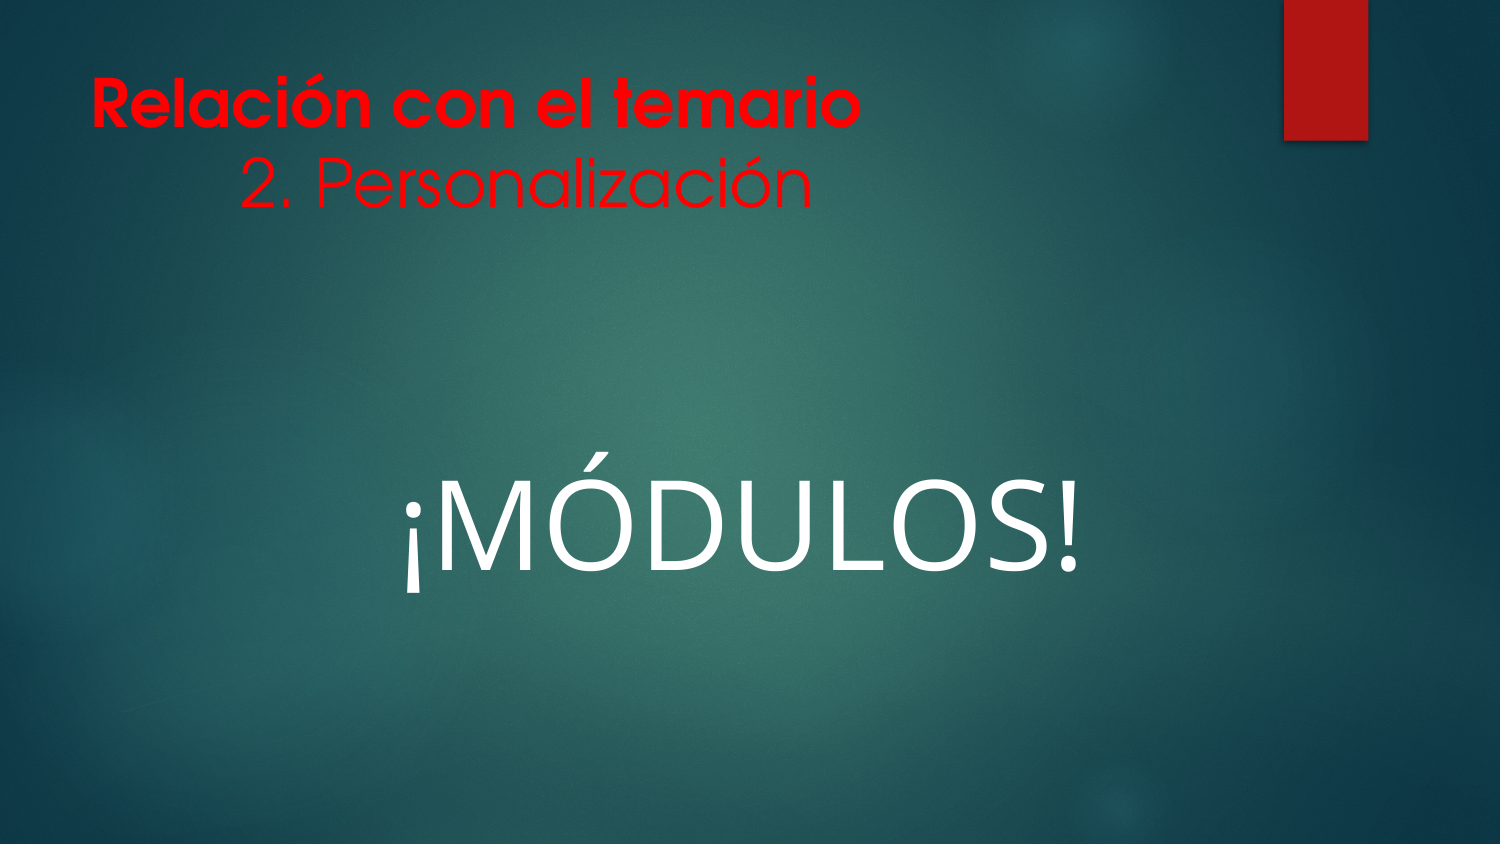

# Relación con el temario
	2. Personalización
¡MÓDULOS!